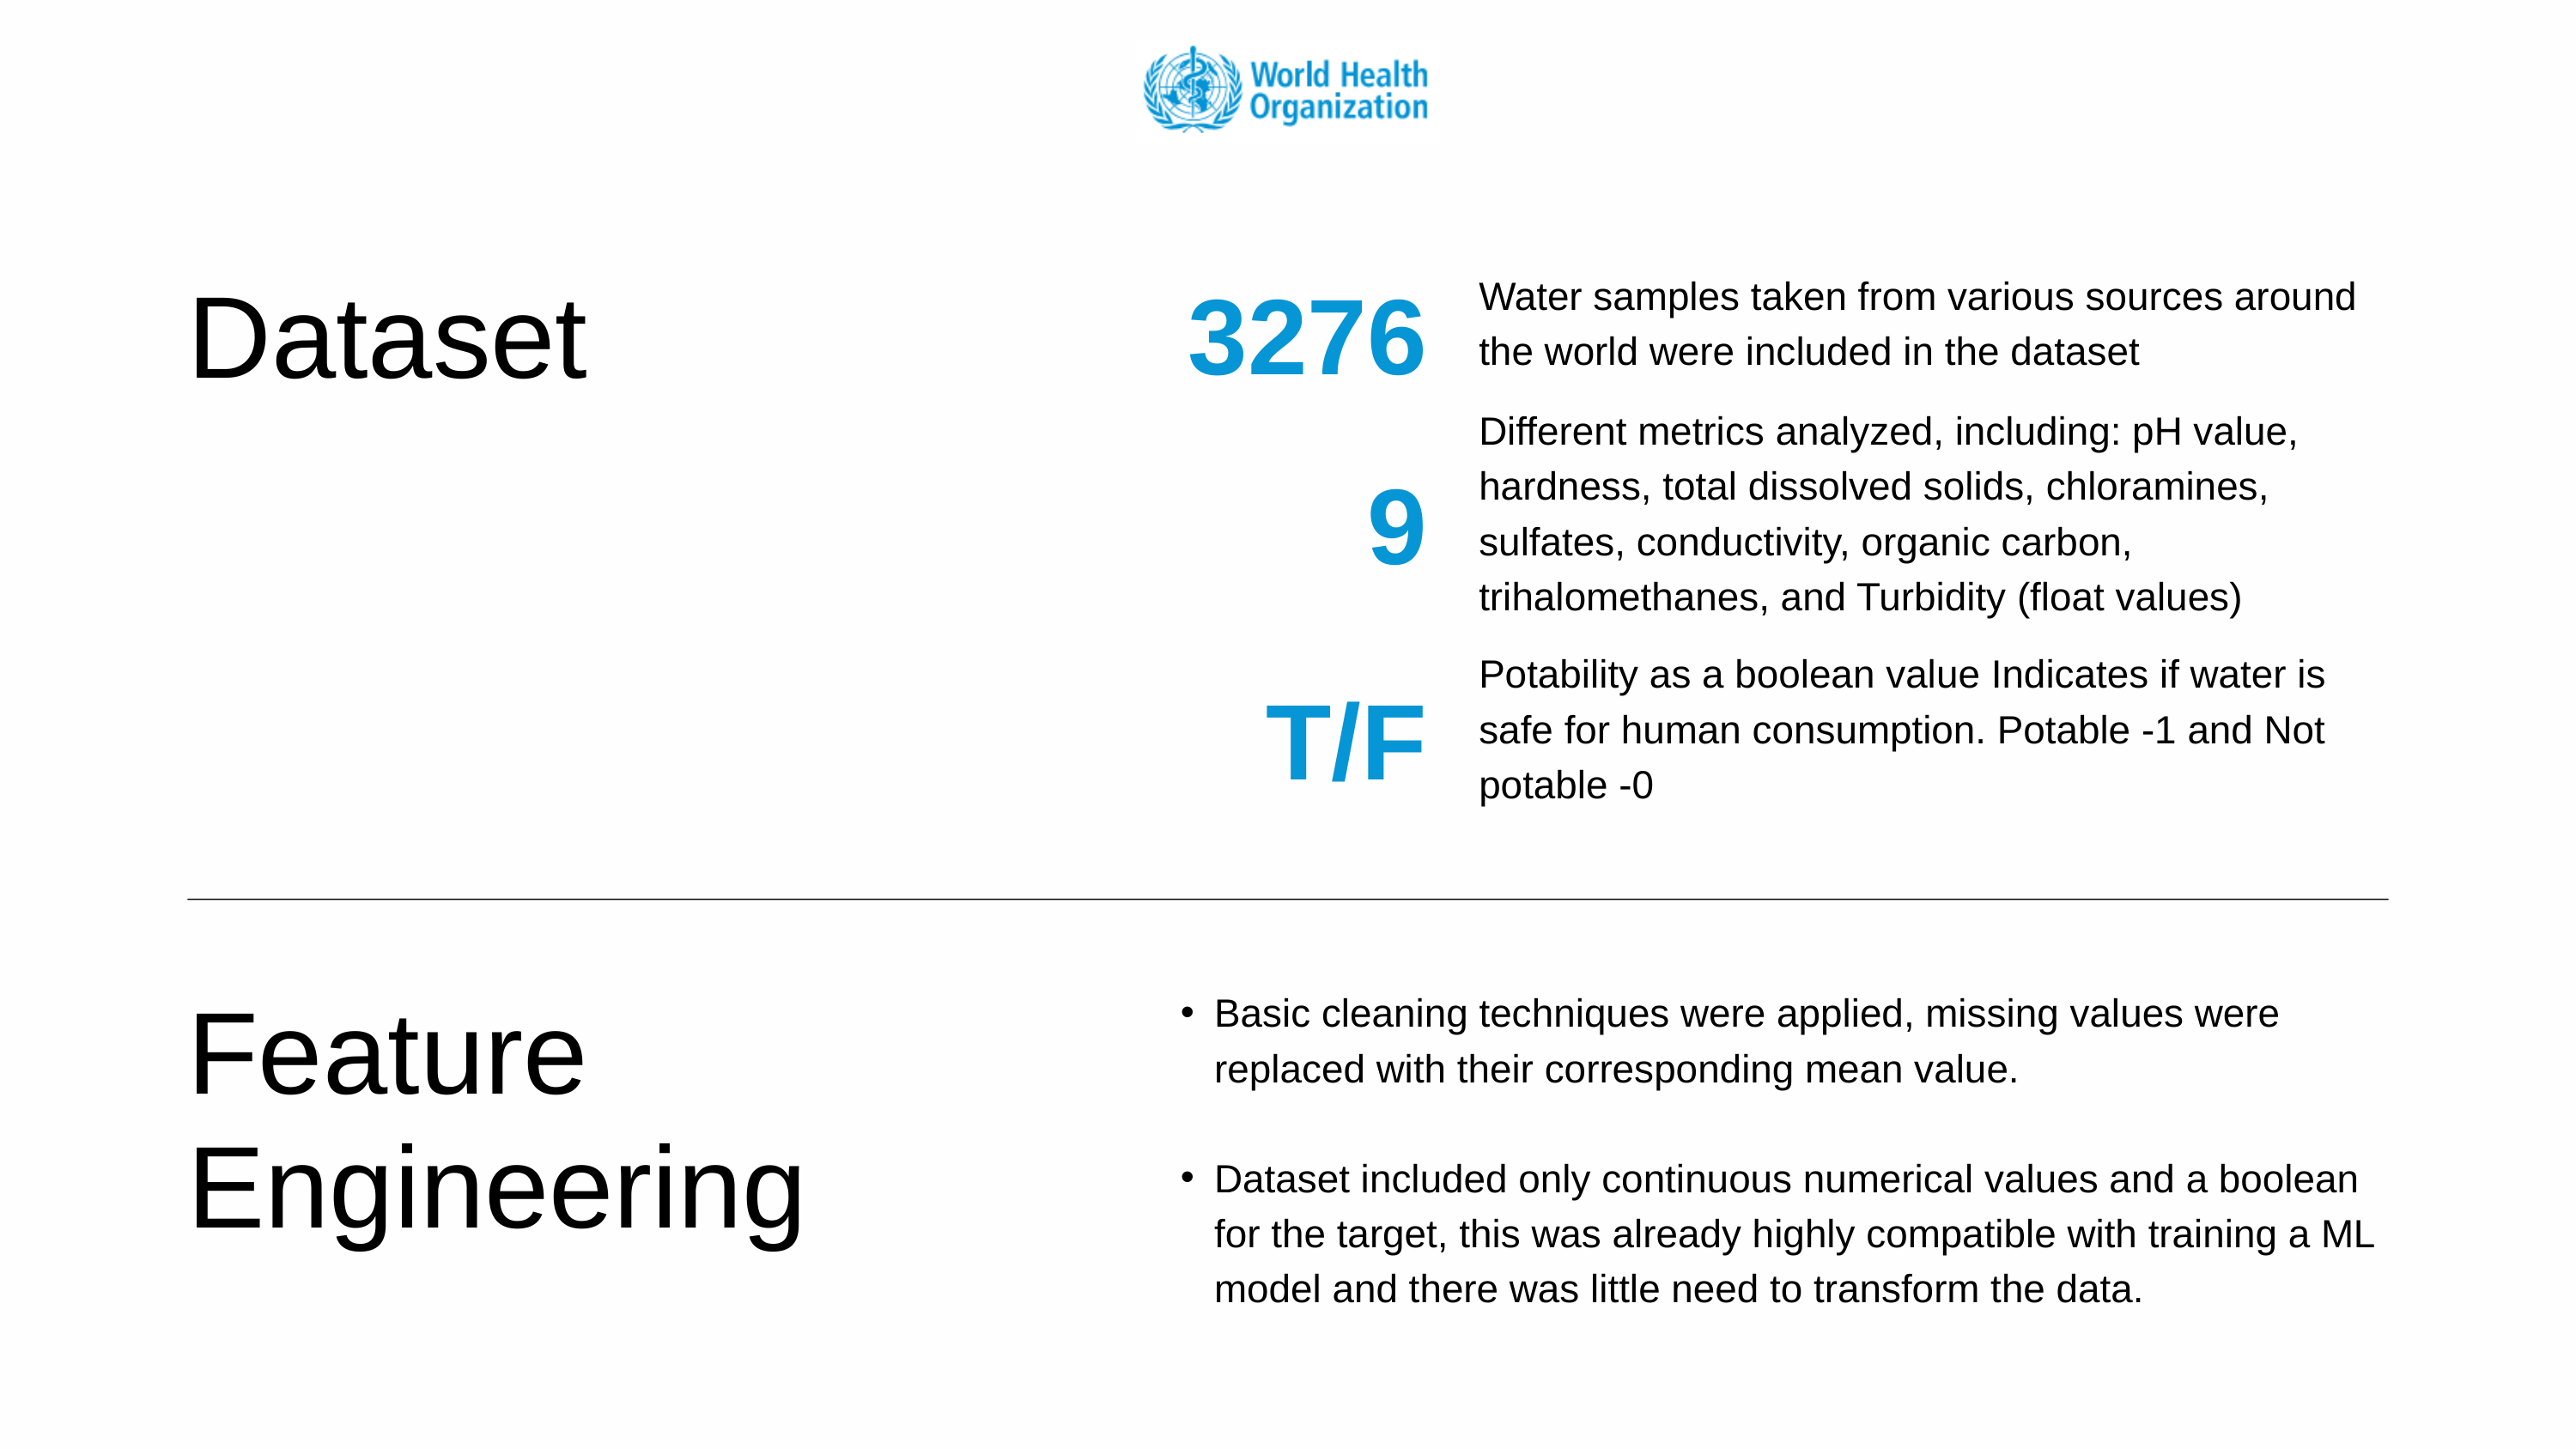

3276
Water samples taken from various sources around the world were included in the dataset
Dataset

Different metrics analyzed, including: pH value, hardness, total dissolved solids, chloramines, sulfates, conductivity, organic carbon, trihalomethanes, and Turbidity (float values)
9
Potability as a boolean value Indicates if water is safe for human consumption. Potable -1 and Not potable -0
T/F

Basic cleaning techniques were applied, missing values were replaced with their corresponding mean value.

Dataset included only continuous numerical values and a boolean for the target, this was already highly compatible with training a ML model and there was little need to transform the data.
Feature Engineering